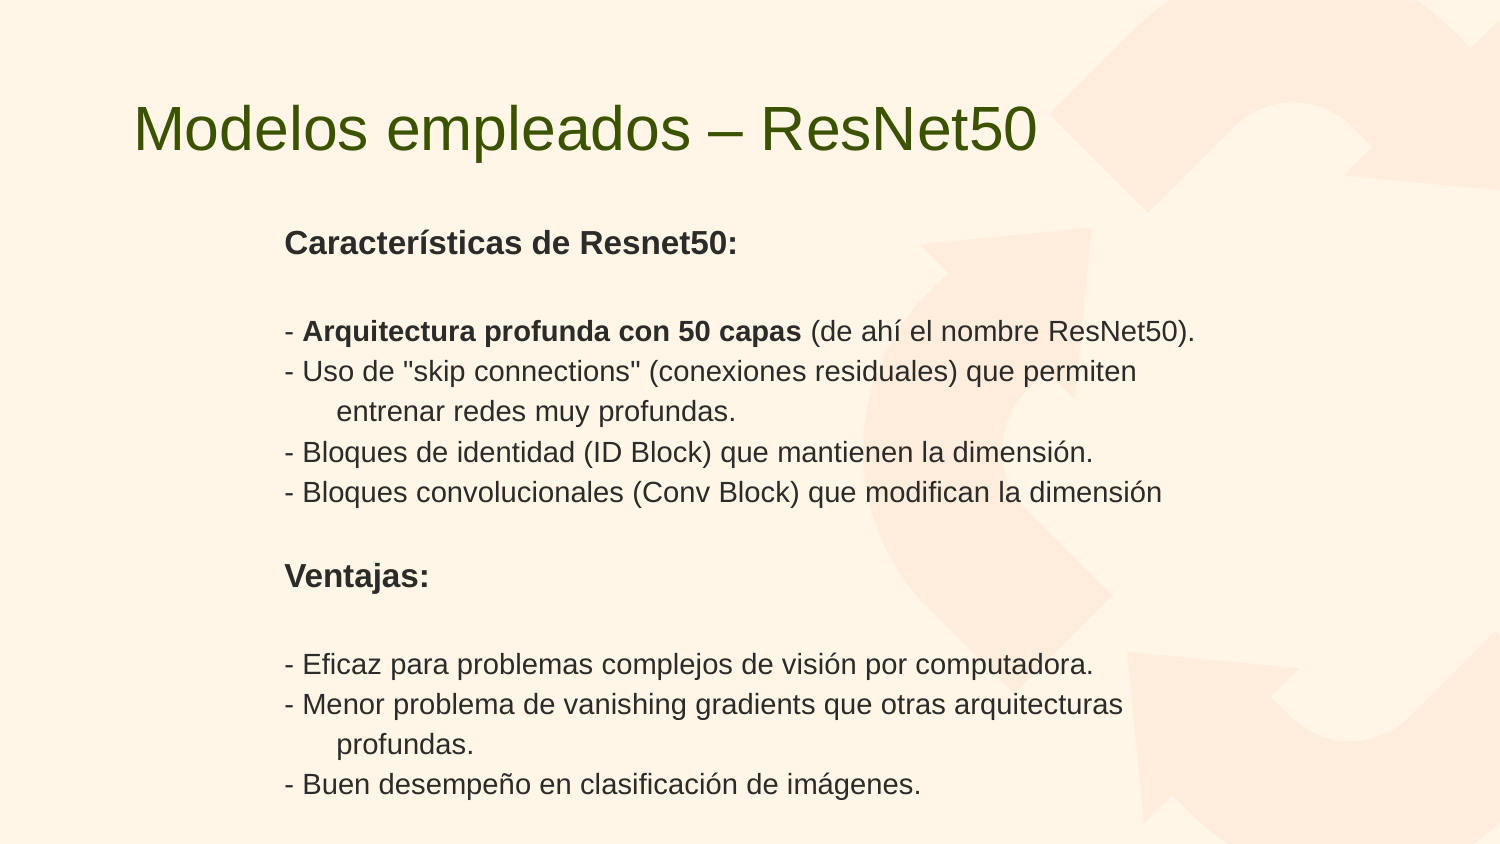

# Modelos empleados – ResNet50
Características de Resnet50:

- Arquitectura profunda con 50 capas (de ahí el nombre ResNet50).
- Uso de "skip connections" (conexiones residuales) que permiten entrenar redes muy profundas.
- Bloques de identidad (ID Block) que mantienen la dimensión.
- Bloques convolucionales (Conv Block) que modifican la dimensión

Ventajas:

- Eficaz para problemas complejos de visión por computadora.
- Menor problema de vanishing gradients que otras arquitecturas profundas.
- Buen desempeño en clasificación de imágenes.